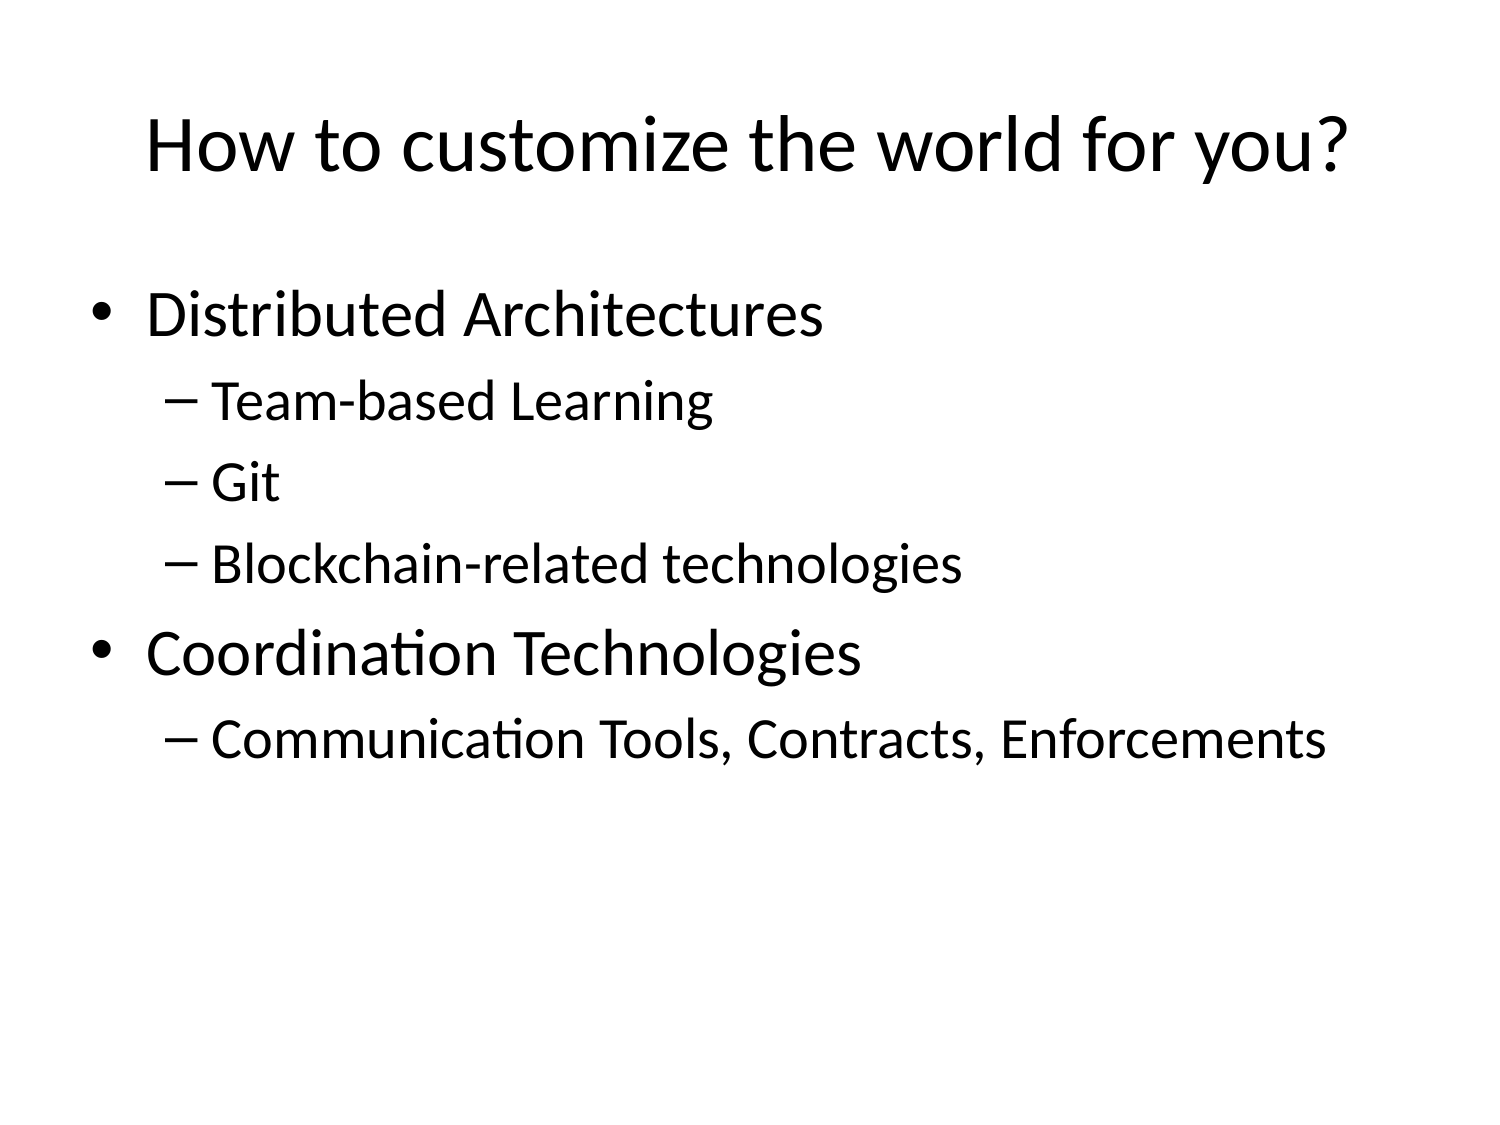

# How to customize the world for you?
Distributed Architectures
Team-based Learning
Git
Blockchain-related technologies
Coordination Technologies
Communication Tools, Contracts, Enforcements